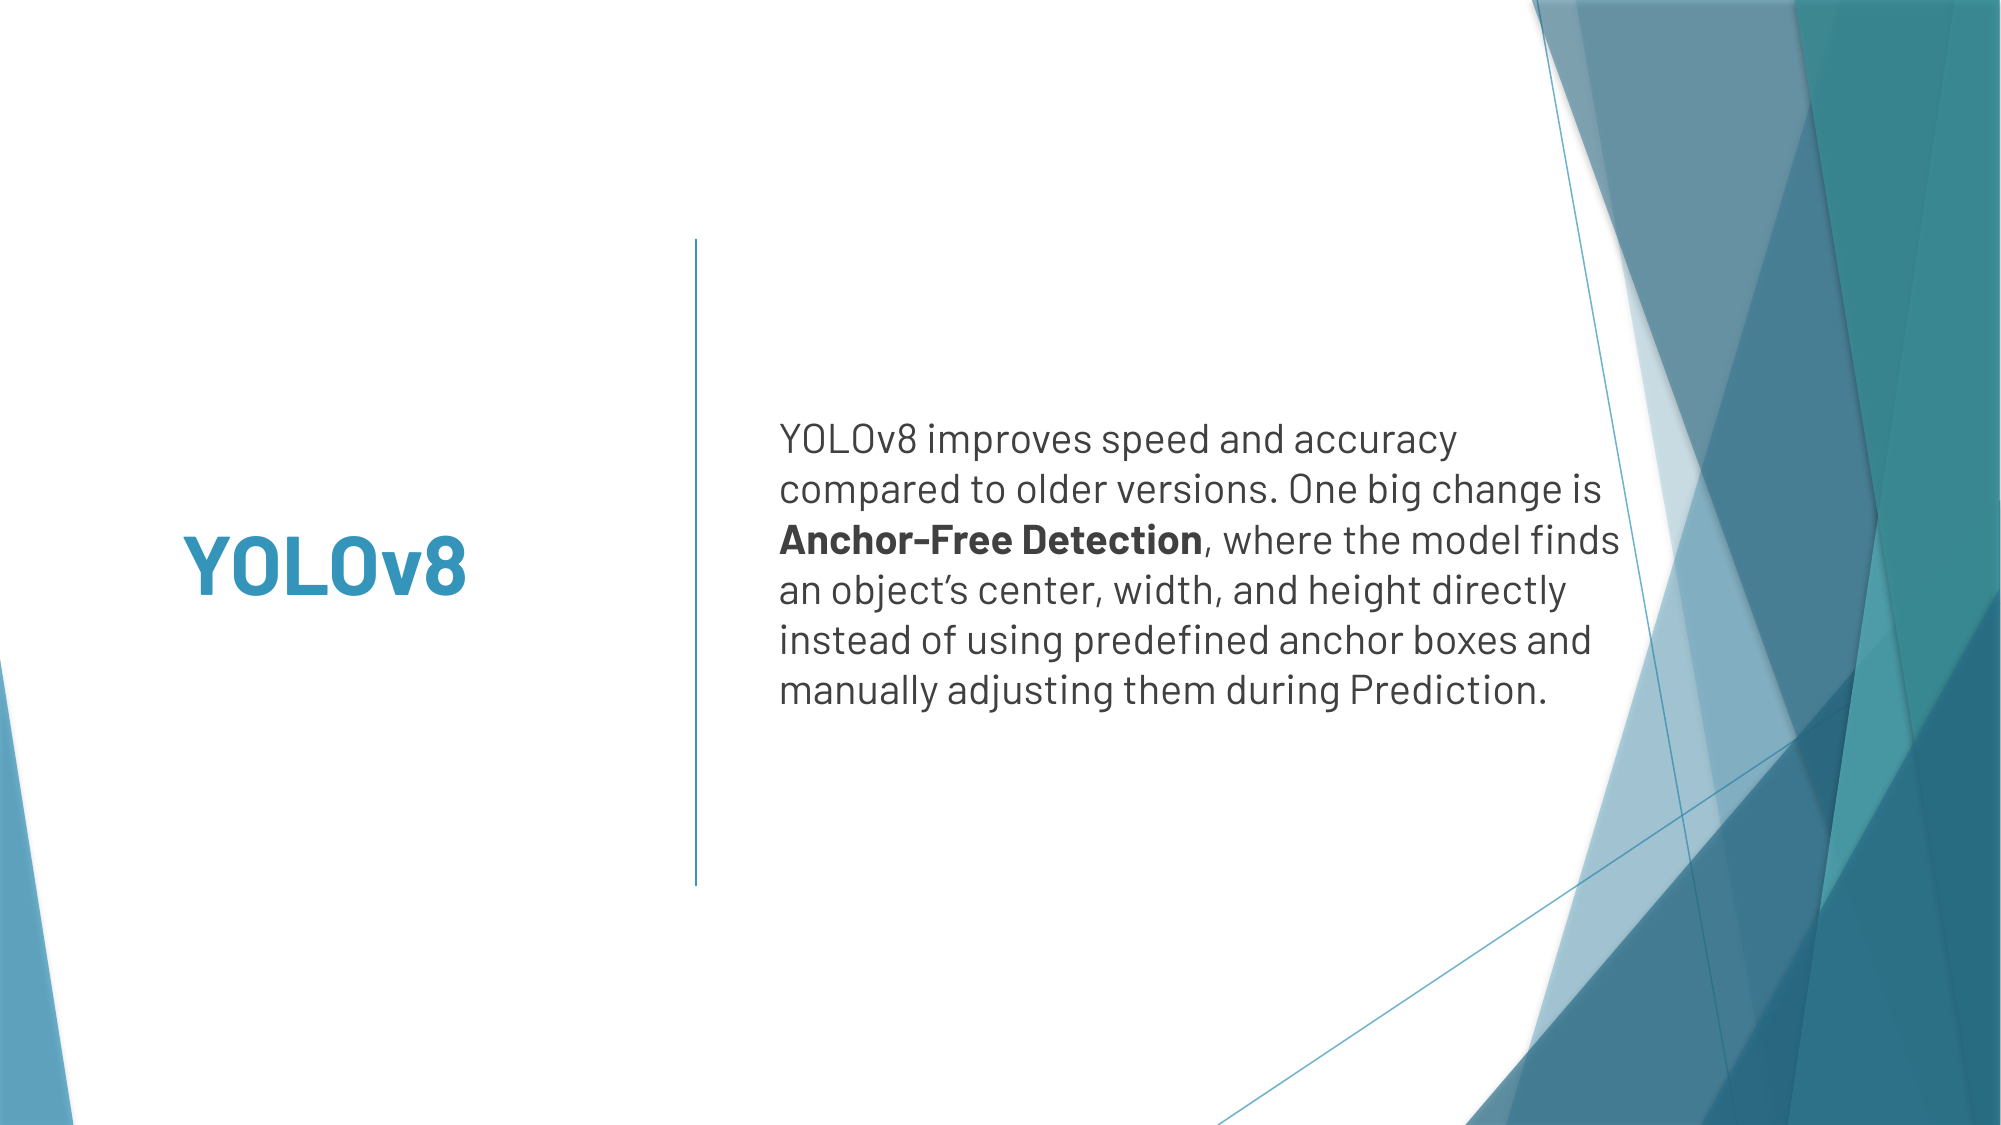

YOLOv8 improves speed and accuracy compared to older versions. One big change is Anchor-Free Detection, where the model finds an object’s center, width, and height directly instead of using predefined anchor boxes and manually adjusting them during Prediction.
# YOLOv8